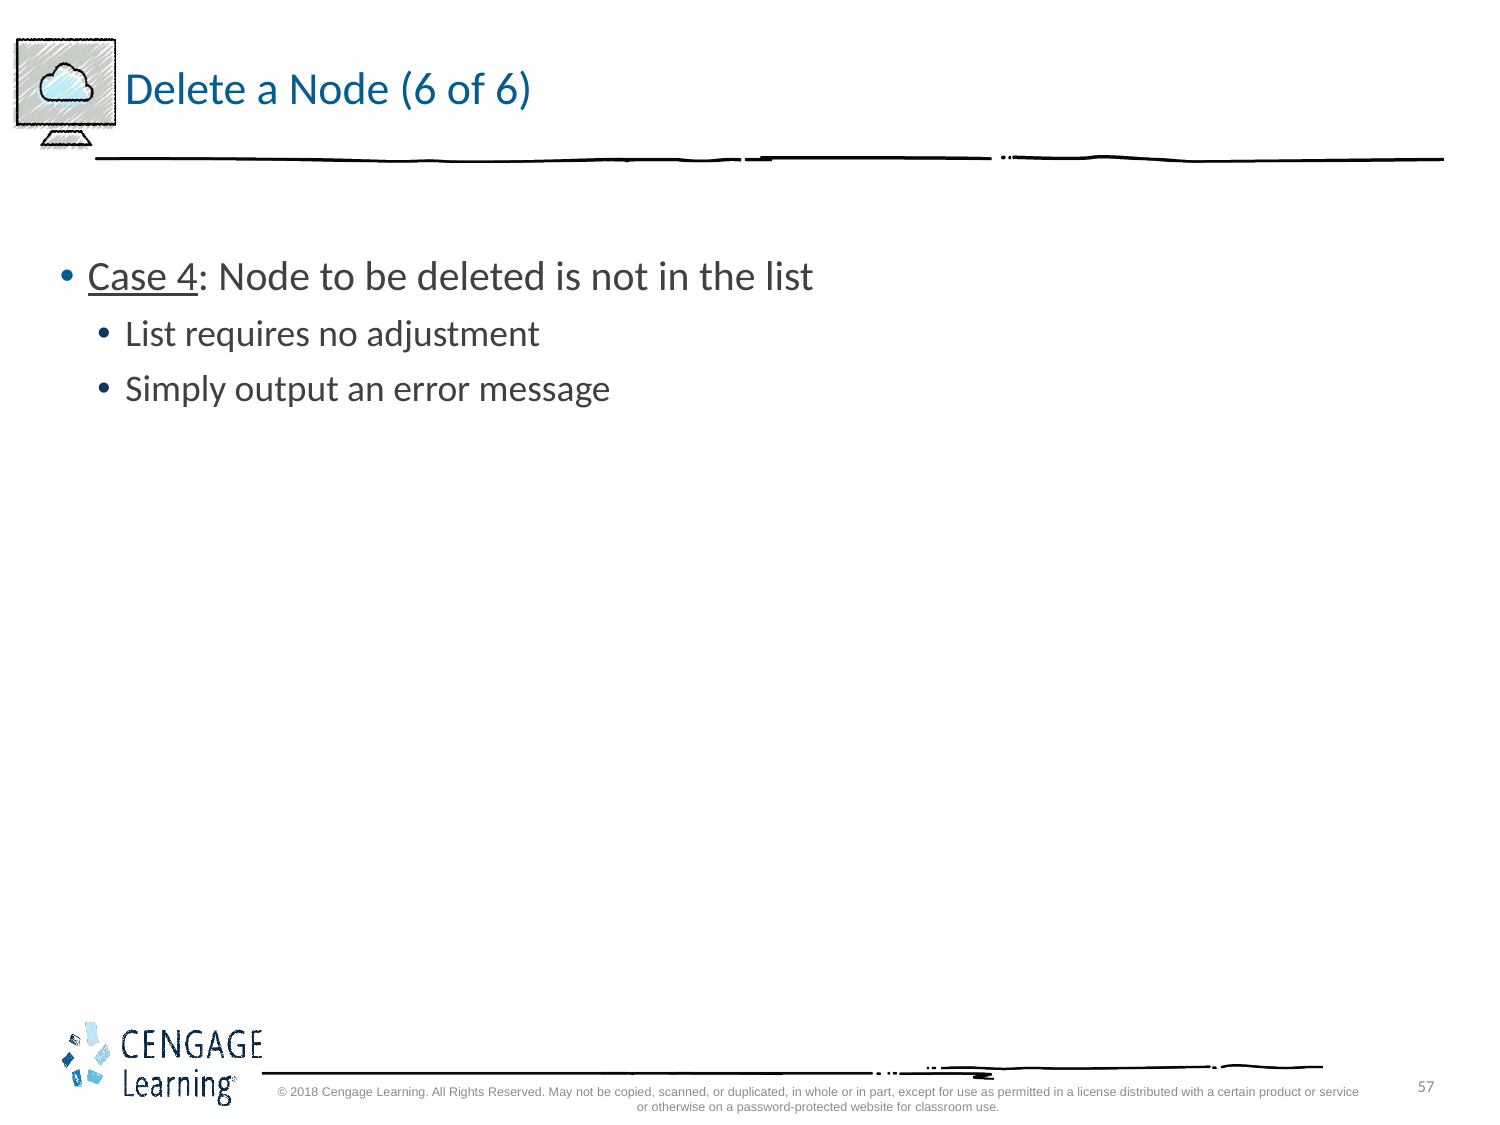

# Delete a Node (6 of 6)
Case 4: Node to be deleted is not in the list
List requires no adjustment
Simply output an error message

© 2018 Cengage Learning. All Rights Reserved. May not be copied, scanned, or duplicated, in whole or in part, except for use as permitted in a license distributed with a certain product or service or otherwise on a password-protected website for classroom use.